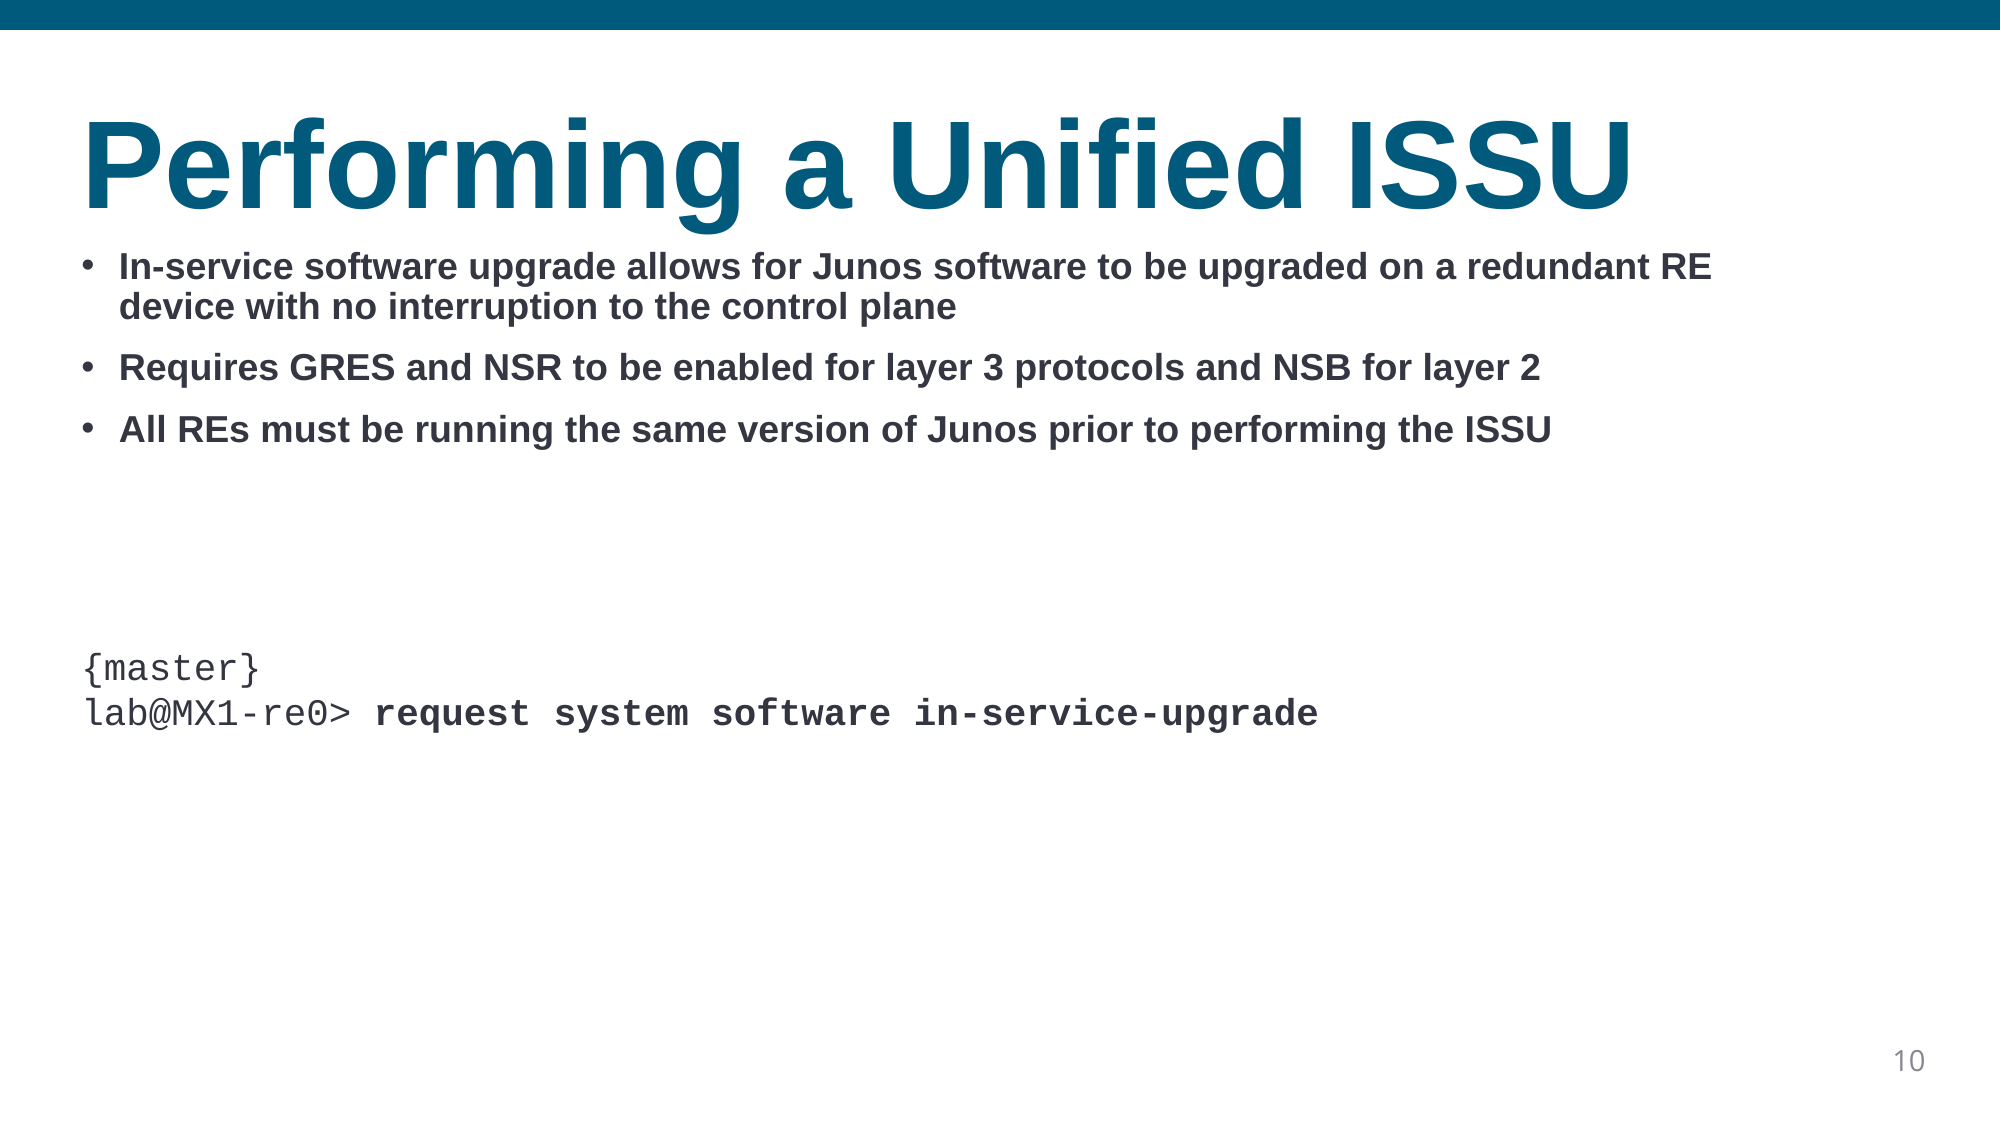

# Performing a Unified ISSU
In-service software upgrade allows for Junos software to be upgraded on a redundant RE device with no interruption to the control plane
Requires GRES and NSR to be enabled for layer 3 protocols and NSB for layer 2
All REs must be running the same version of Junos prior to performing the ISSU
{master}
lab@MX1-re0> request system software in-service-upgrade